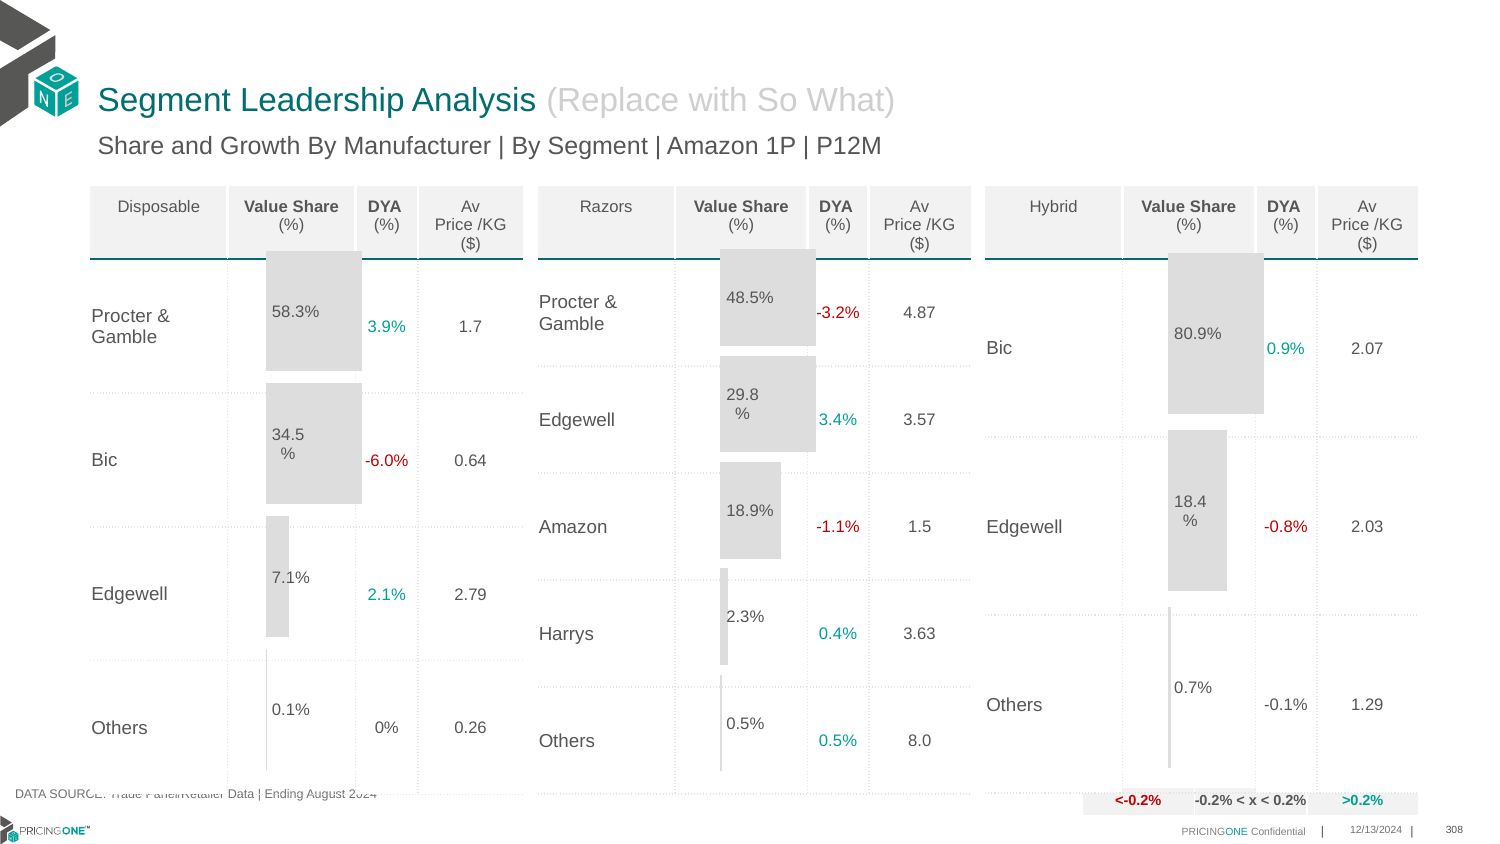

# Segment Leadership Analysis (Replace with So What)
Share and Growth By Manufacturer | By Segment | Amazon 1P | P12M
| Razors | Value Share (%) | DYA (%) | Av Price /KG ($) |
| --- | --- | --- | --- |
| Procter & Gamble |  | -3.2% | 4.87 |
| Edgewell |  | 3.4% | 3.57 |
| Amazon |  | -1.1% | 1.5 |
| Harrys |  | 0.4% | 3.63 |
| Others |  | 0.5% | 8.0 |
| Disposable | Value Share (%) | DYA (%) | Av Price /KG ($) |
| --- | --- | --- | --- |
| Procter & Gamble |  | 3.9% | 1.7 |
| Bic |  | -6.0% | 0.64 |
| Edgewell |  | 2.1% | 2.79 |
| Others |  | 0% | 0.26 |
| Hybrid | Value Share (%) | DYA (%) | Av Price /KG ($) |
| --- | --- | --- | --- |
| Bic |  | 0.9% | 2.07 |
| Edgewell |  | -0.8% | 2.03 |
| Others |  | -0.1% | 1.29 |

### Chart

| Category | Amazon 1P | Disposable |
|---|---|
|  | 0.5833158471587976 |

### Chart

| Category | Amazon 1P | Razors |
|---|---|
|  | 0.4847658568701476 |

### Chart

| Category | Amazon 1P | Hybrid |
|---|---|
|  | 0.8091232020498088 |
DATA SOURCE: Trade Panel/Retailer Data | Ending August 2024
| <-0.2% | -0.2% < x < 0.2% | >0.2% |
| --- | --- | --- |

12/13/2024
308